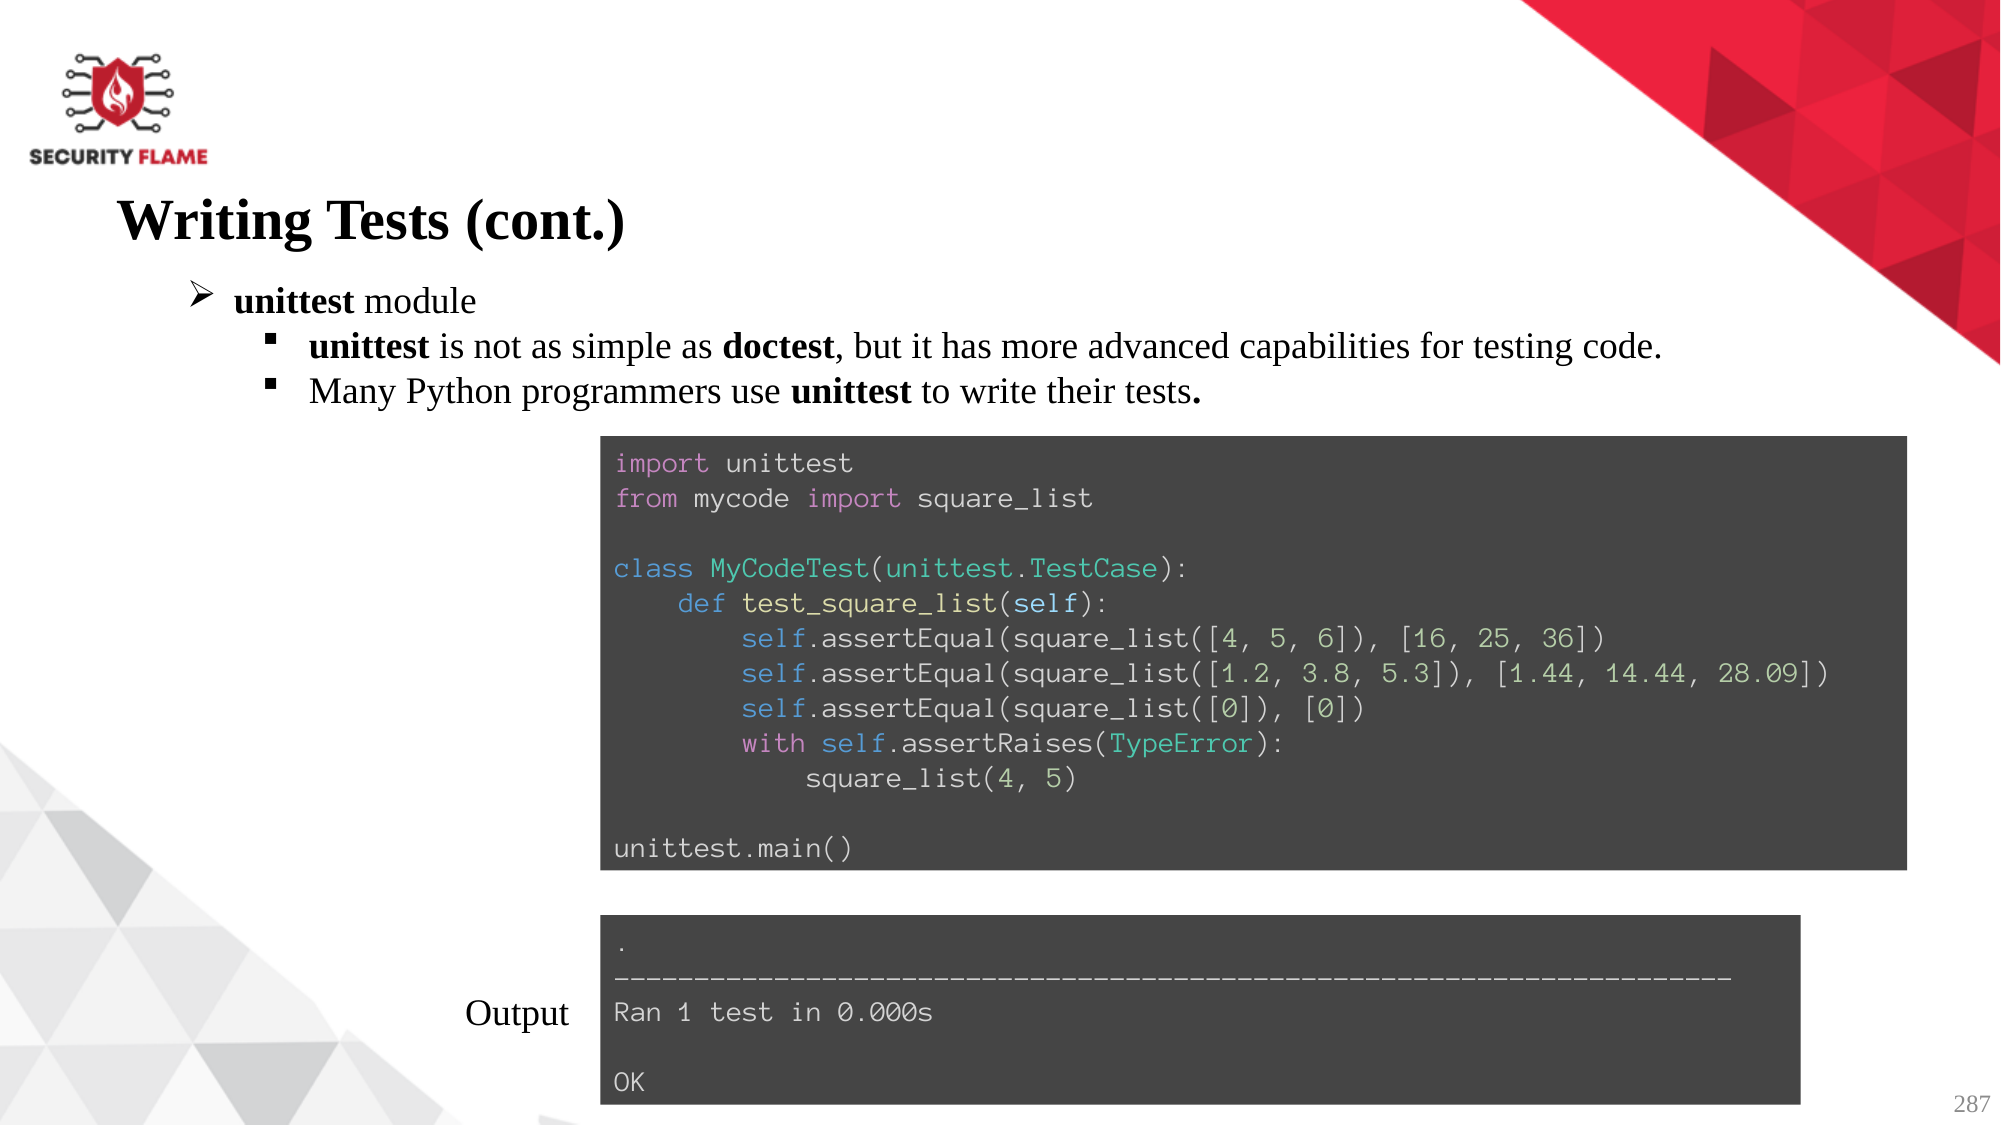

Writing Tests (cont.)
unittest module
unittest is not as simple as doctest, but it has more advanced capabilities for testing code.
Many Python programmers use unittest to write their tests.
import unittest
from mycode import square_list
class MyCodeTest(unittest.TestCase):
    def test_square_list(self):
        self.assertEqual(square_list([4, 5, 6]), [16, 25, 36])
        self.assertEqual(square_list([1.2, 3.8, 5.3]), [1.44, 14.44, 28.09])
        self.assertEqual(square_list([0]), [0])
        with self.assertRaises(TypeError):
            square_list(4, 5)
unittest.main()
.
----------------------------------------------------------------------
Ran 1 test in 0.000s

OK
Output
287